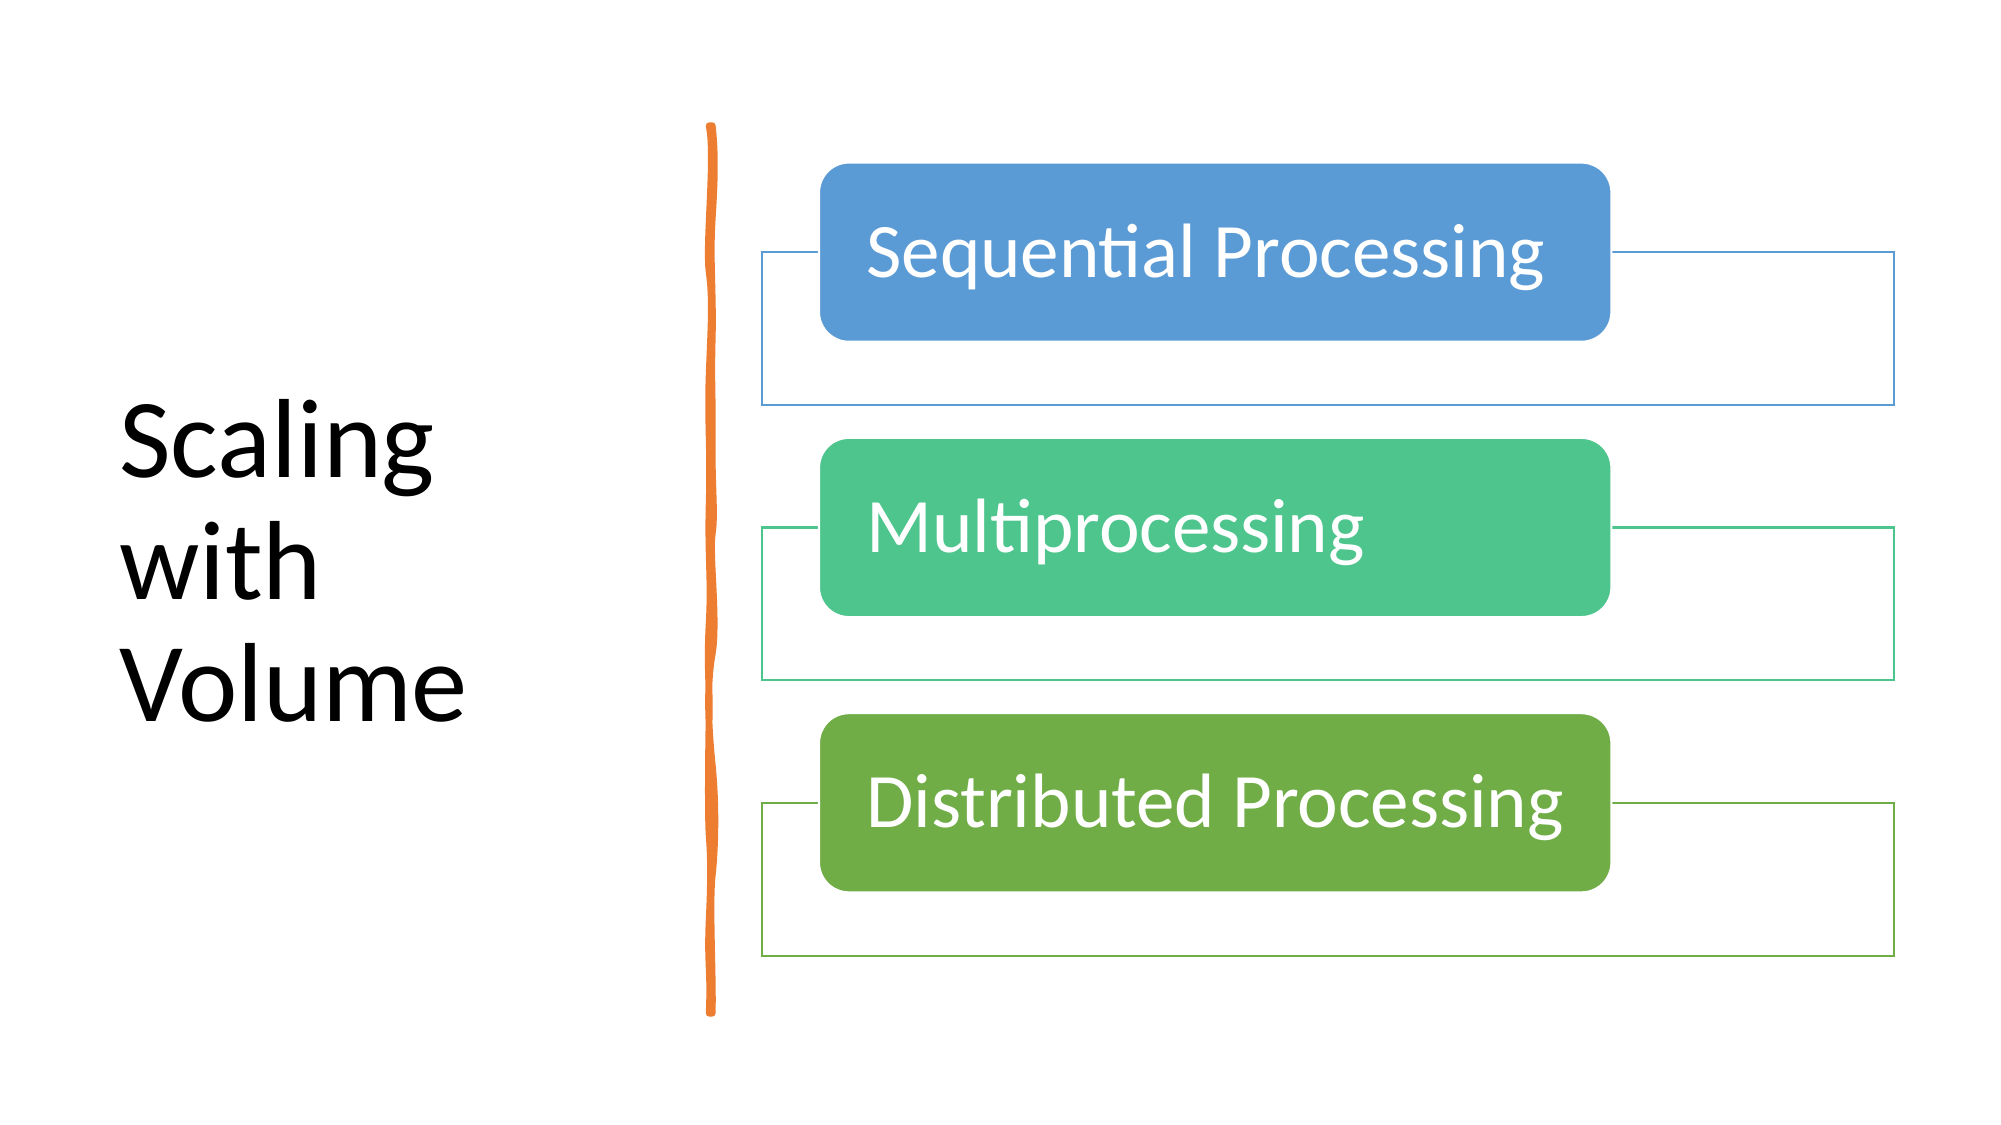

Sequential Processing
Multiprocessing
Distributed Processing
# Scaling with Volume